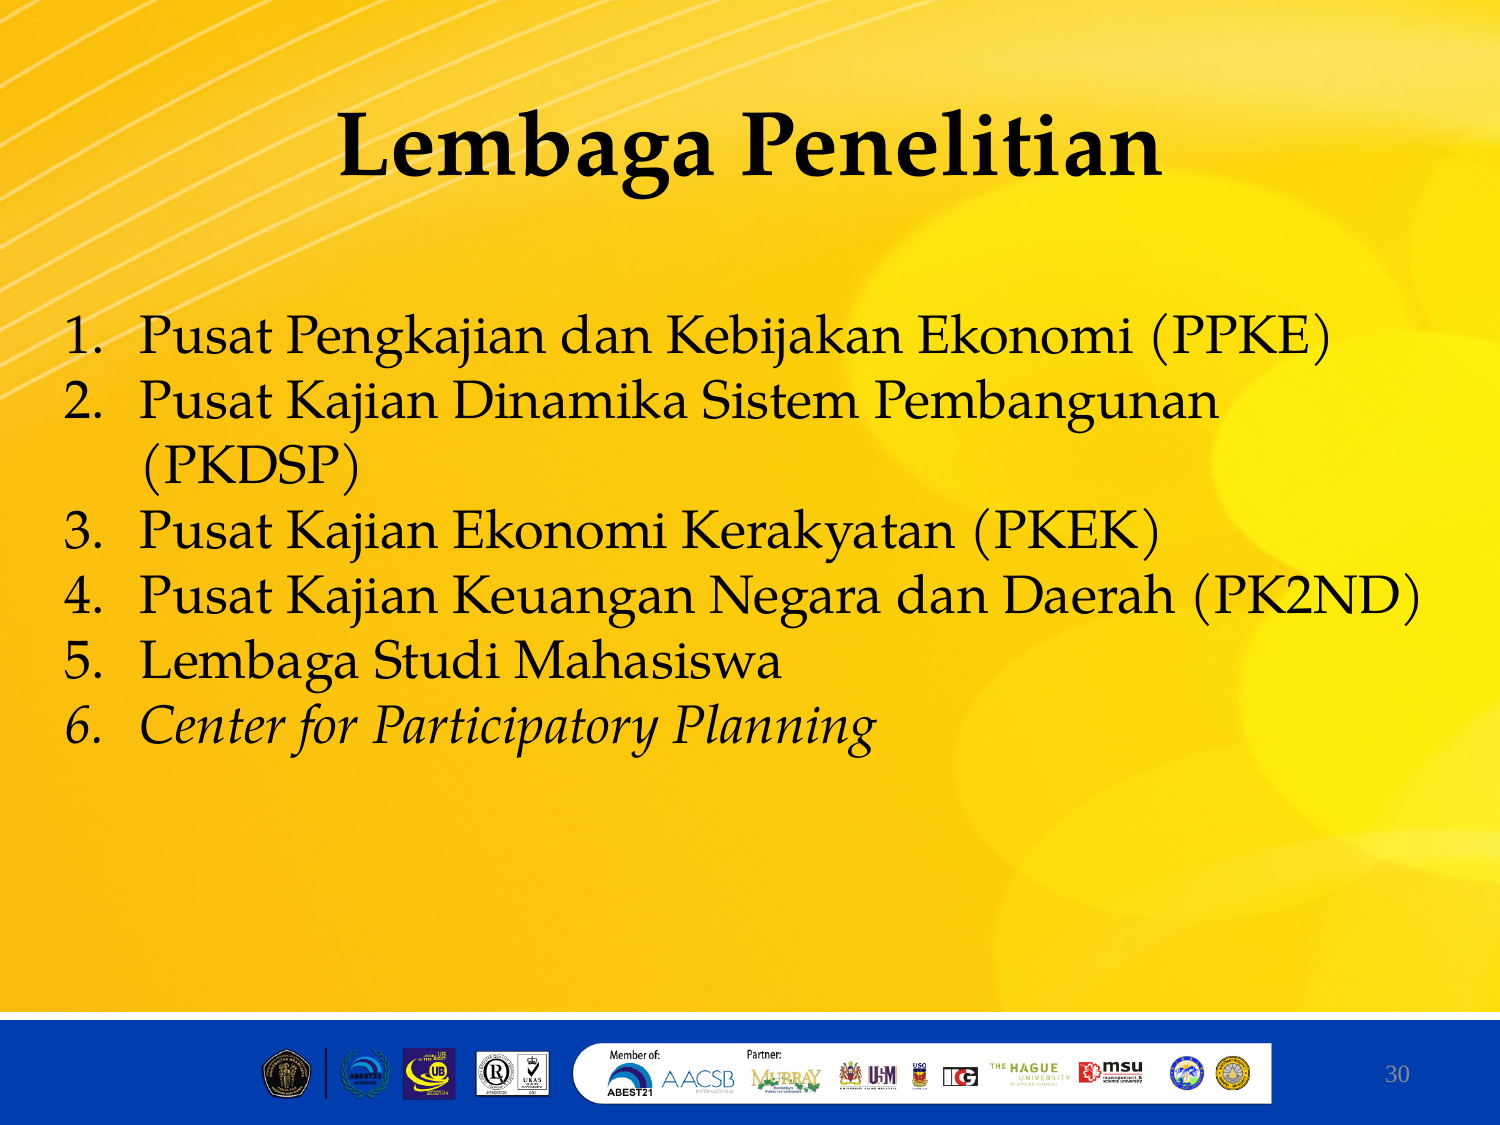

# Lembaga Penelitian
Pusat Pengkajian dan Kebijakan Ekonomi (PPKE)
Pusat Kajian Dinamika Sistem Pembangunan (PKDSP)
Pusat Kajian Ekonomi Kerakyatan (PKEK)
Pusat Kajian Keuangan Negara dan Daerah (PK2ND)
Lembaga Studi Mahasiswa
Center for Participatory Planning
30